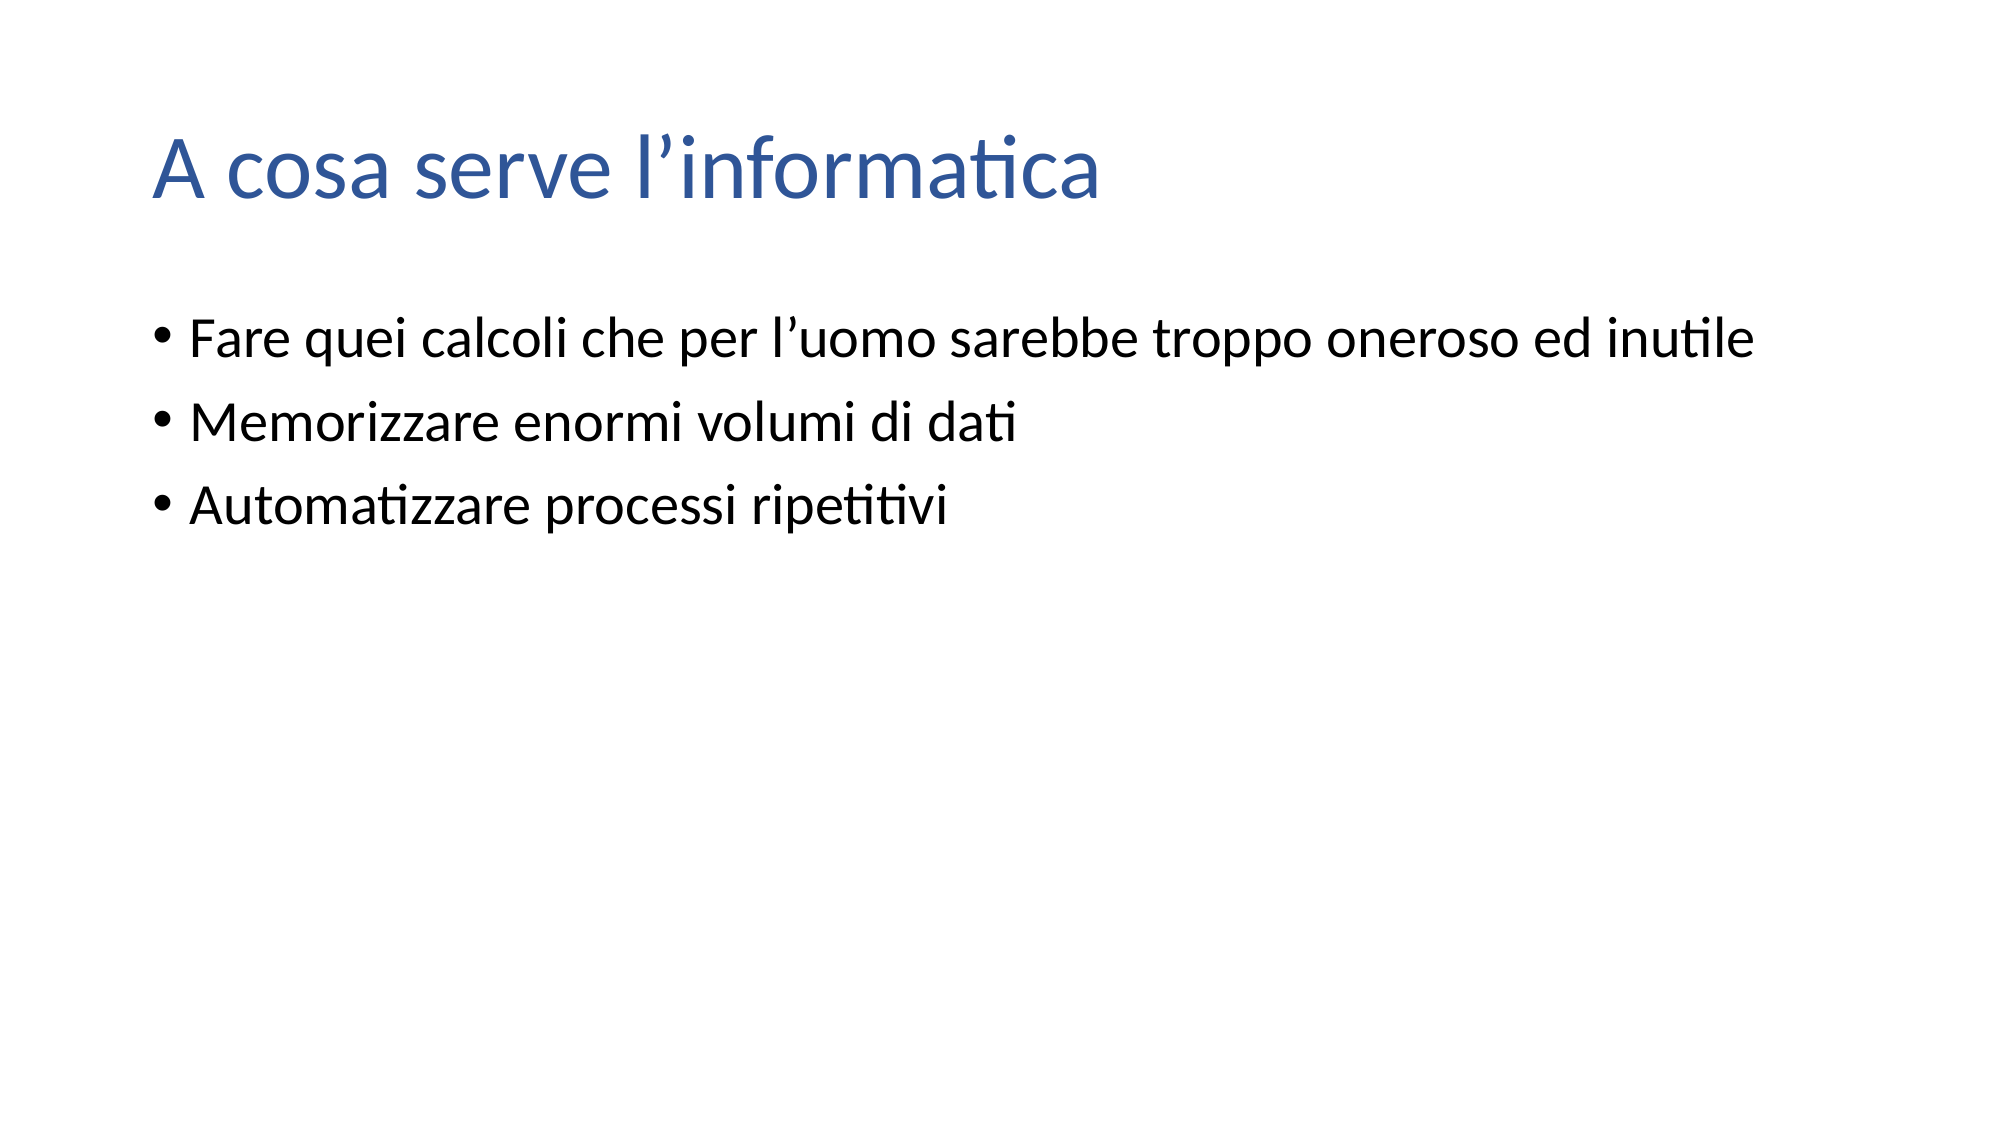

# A cosa serve l’informatica
Fare quei calcoli che per l’uomo sarebbe troppo oneroso ed inutile
Memorizzare enormi volumi di dati
Automatizzare processi ripetitivi